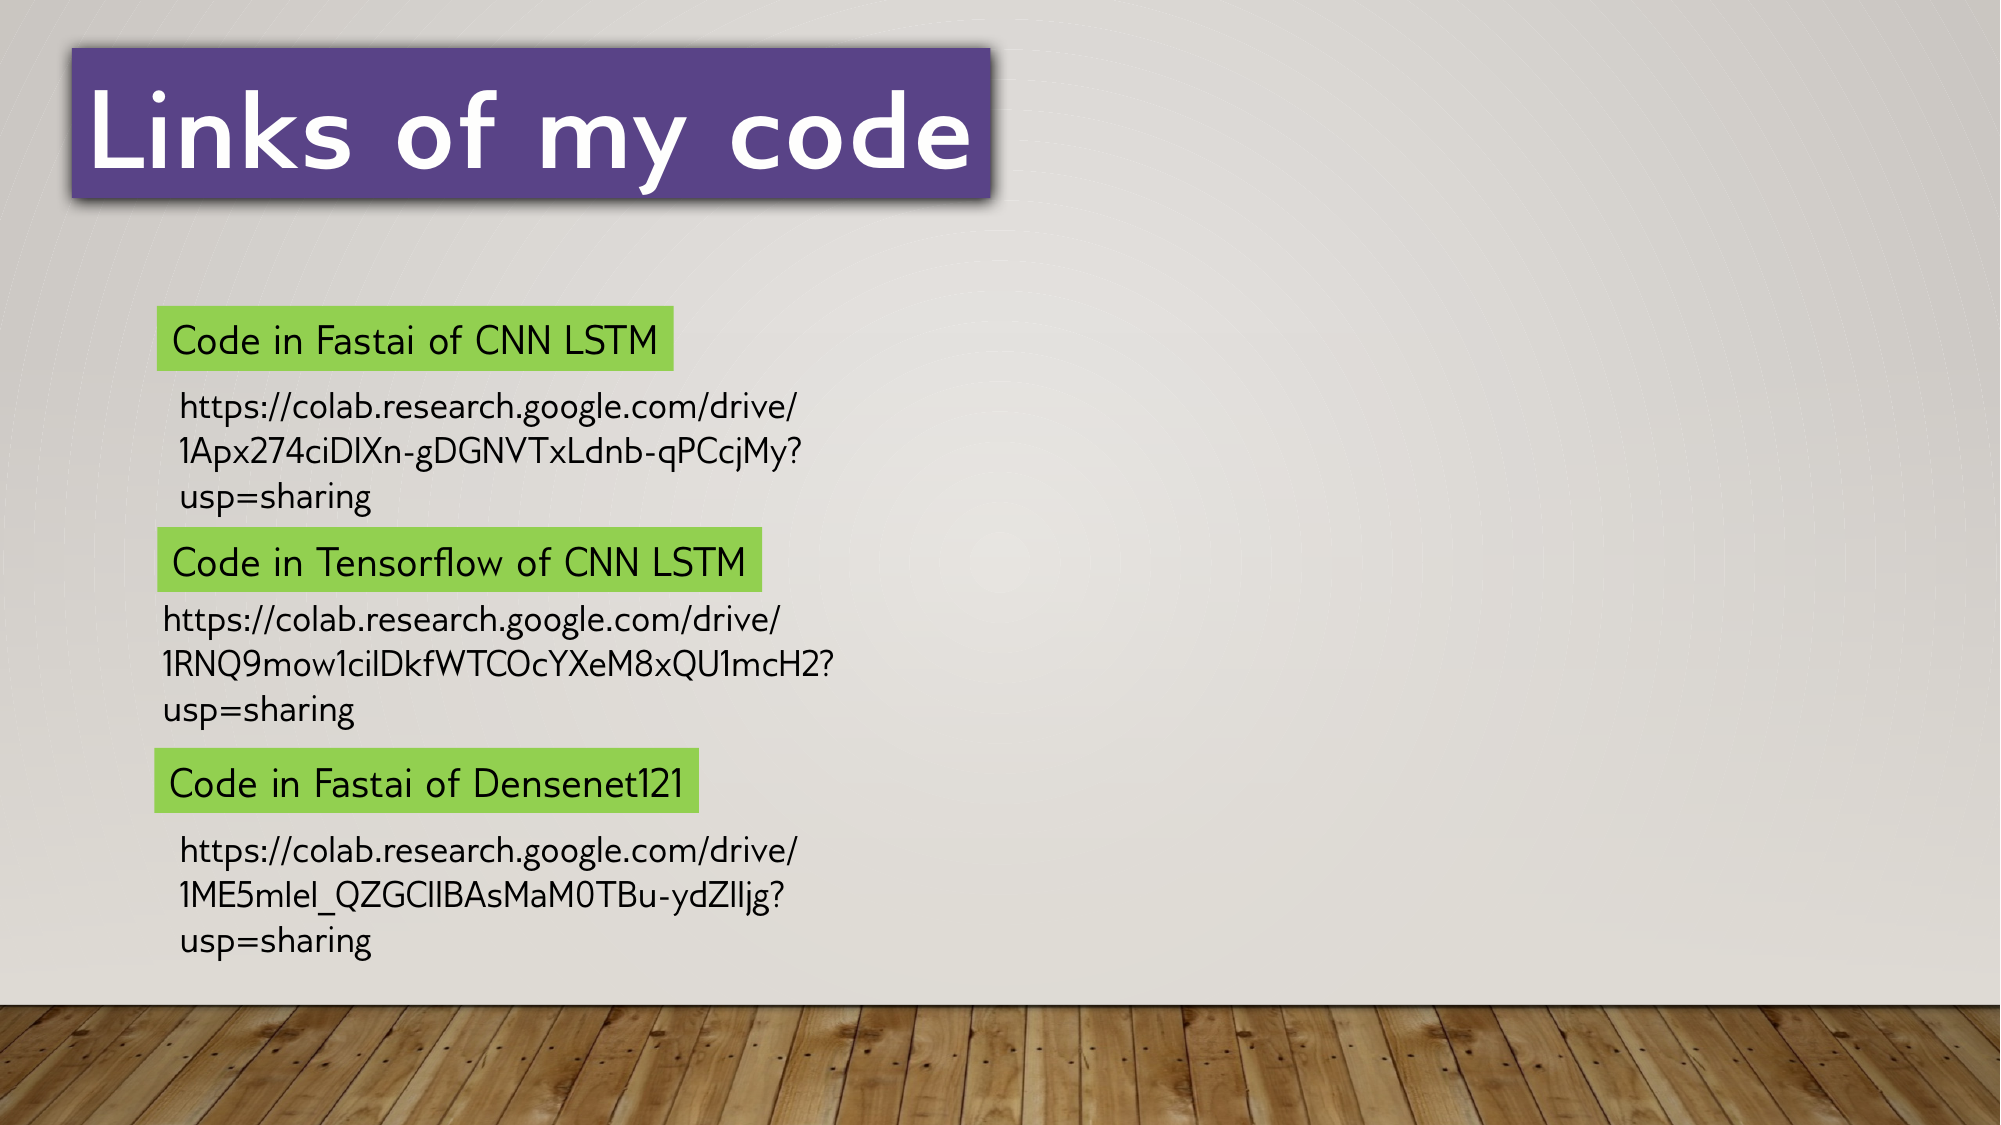

Links of my code
Code in Fastai of CNN LSTM
https://colab.research.google.com/drive/1Apx274ciDIXn-gDGNVTxLdnb-qPCcjMy?usp=sharing
Code in Tensorflow of CNN LSTM
https://colab.research.google.com/drive/1RNQ9mow1cilDkfWTCOcYXeM8xQU1mcH2?usp=sharing
Code in Fastai of Densenet121
https://colab.research.google.com/drive/1ME5mlel_QZGClIBAsMaM0TBu-ydZIljg?usp=sharing